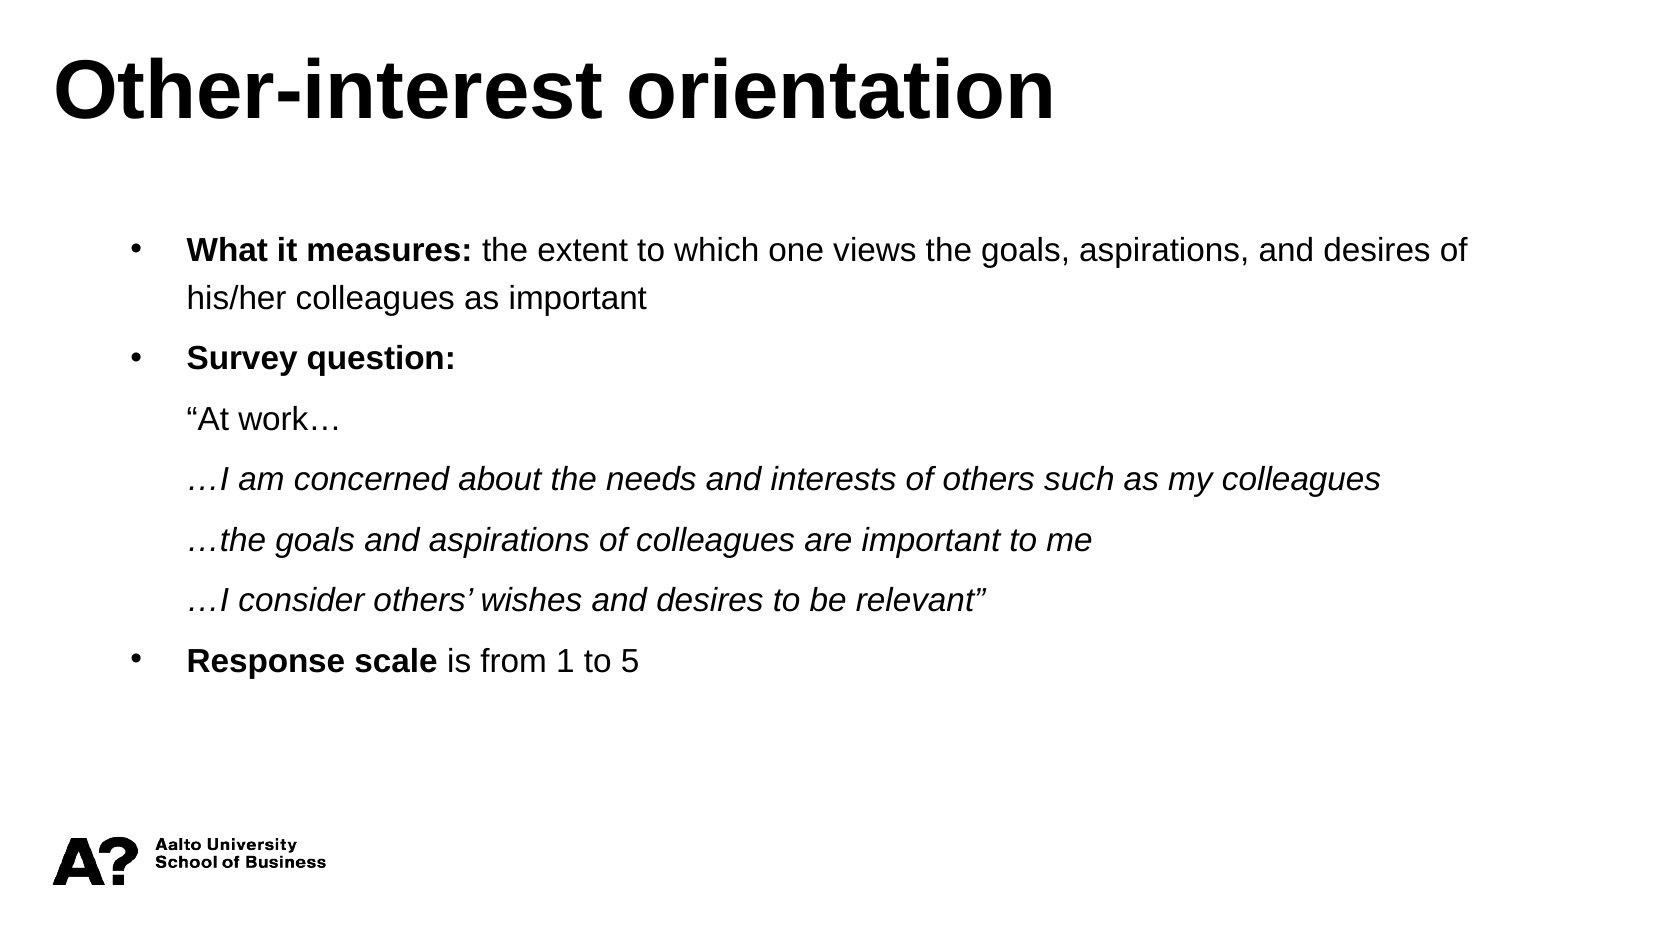

Other-interest orientation
What it measures: the extent to which one views the goals, aspirations, and desires of his/her colleagues as important
Survey question:
	“At work…
	…I am concerned about the needs and interests of others such as my colleagues
	…the goals and aspirations of colleagues are important to me
	…I consider others’ wishes and desires to be relevant”
Response scale is from 1 to 5